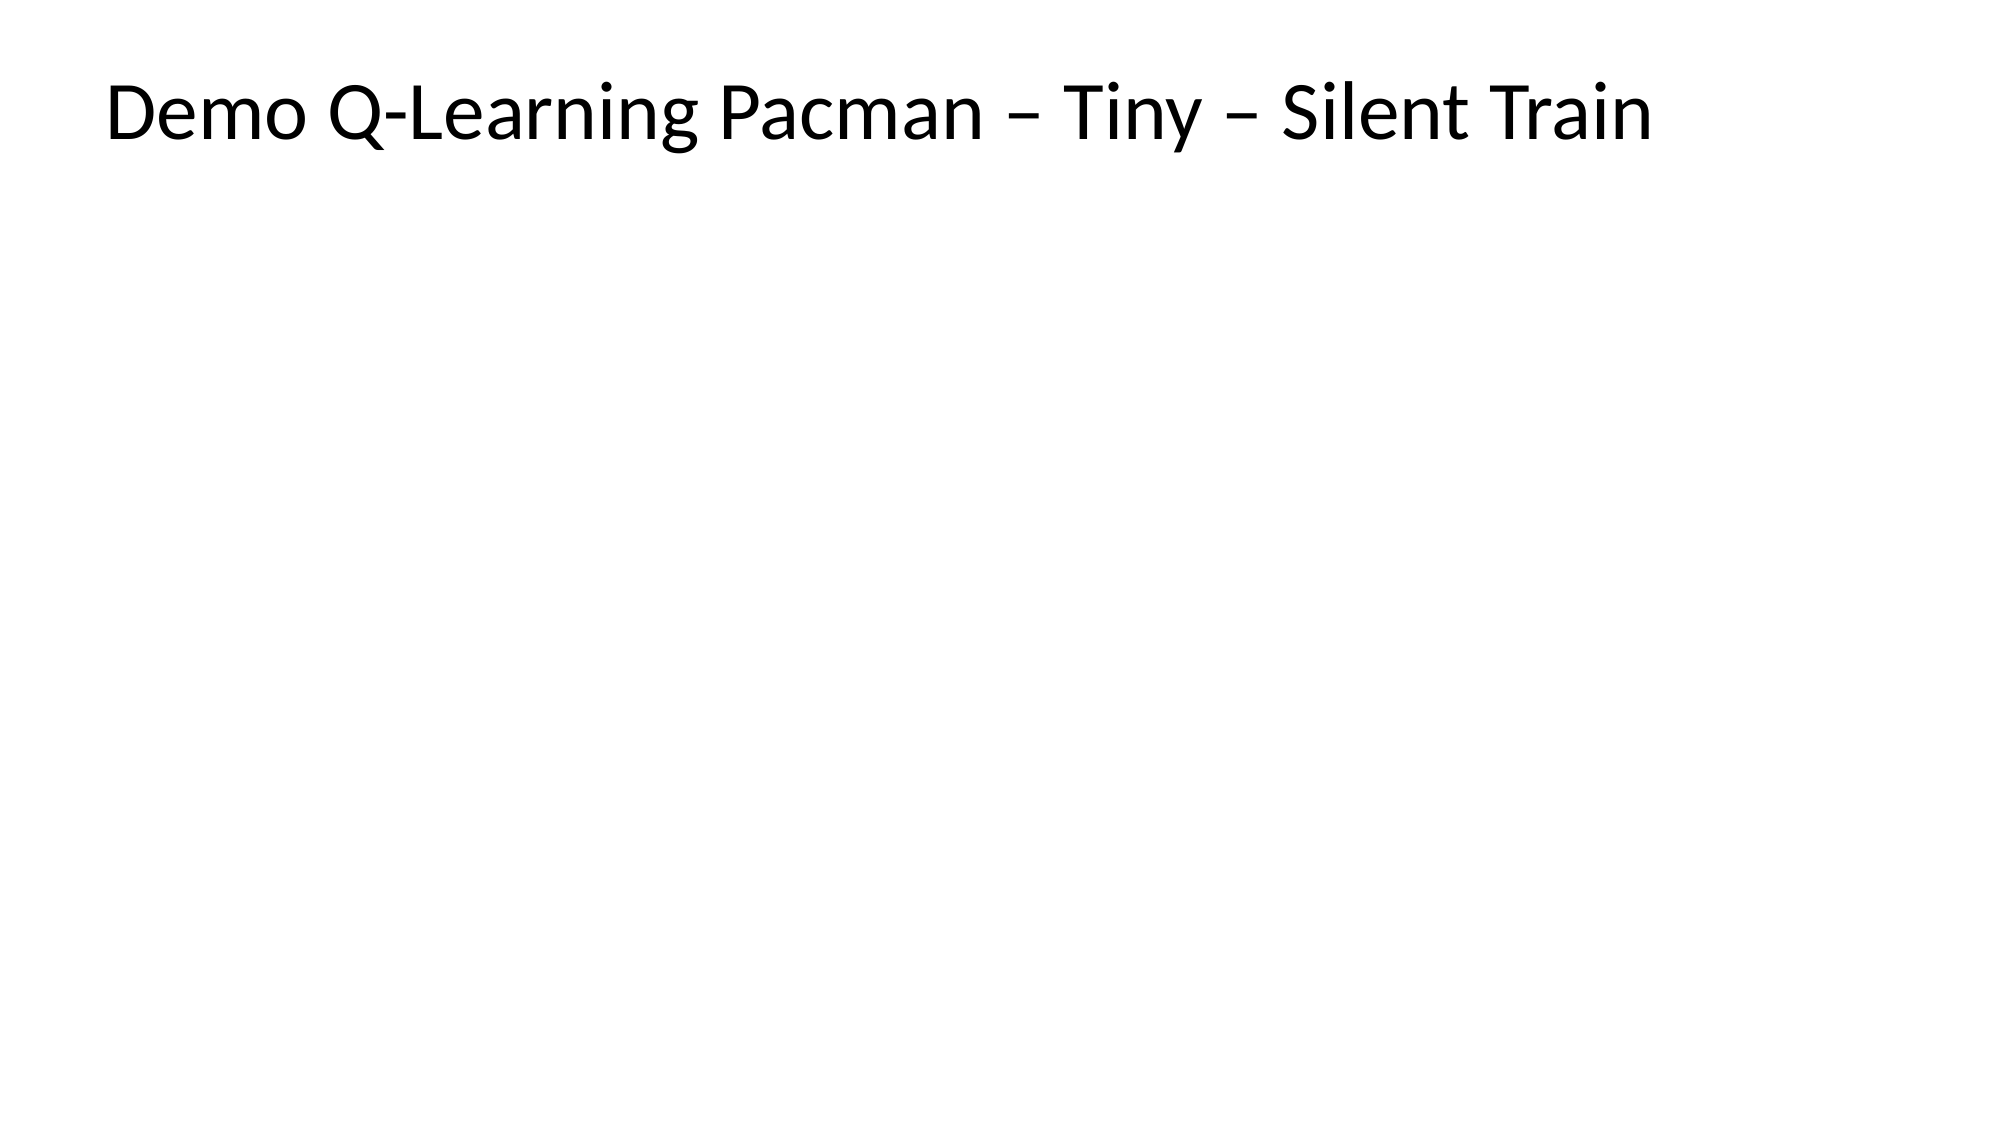

# Demo Q-Learning Pacman – Tiny – Silent Train